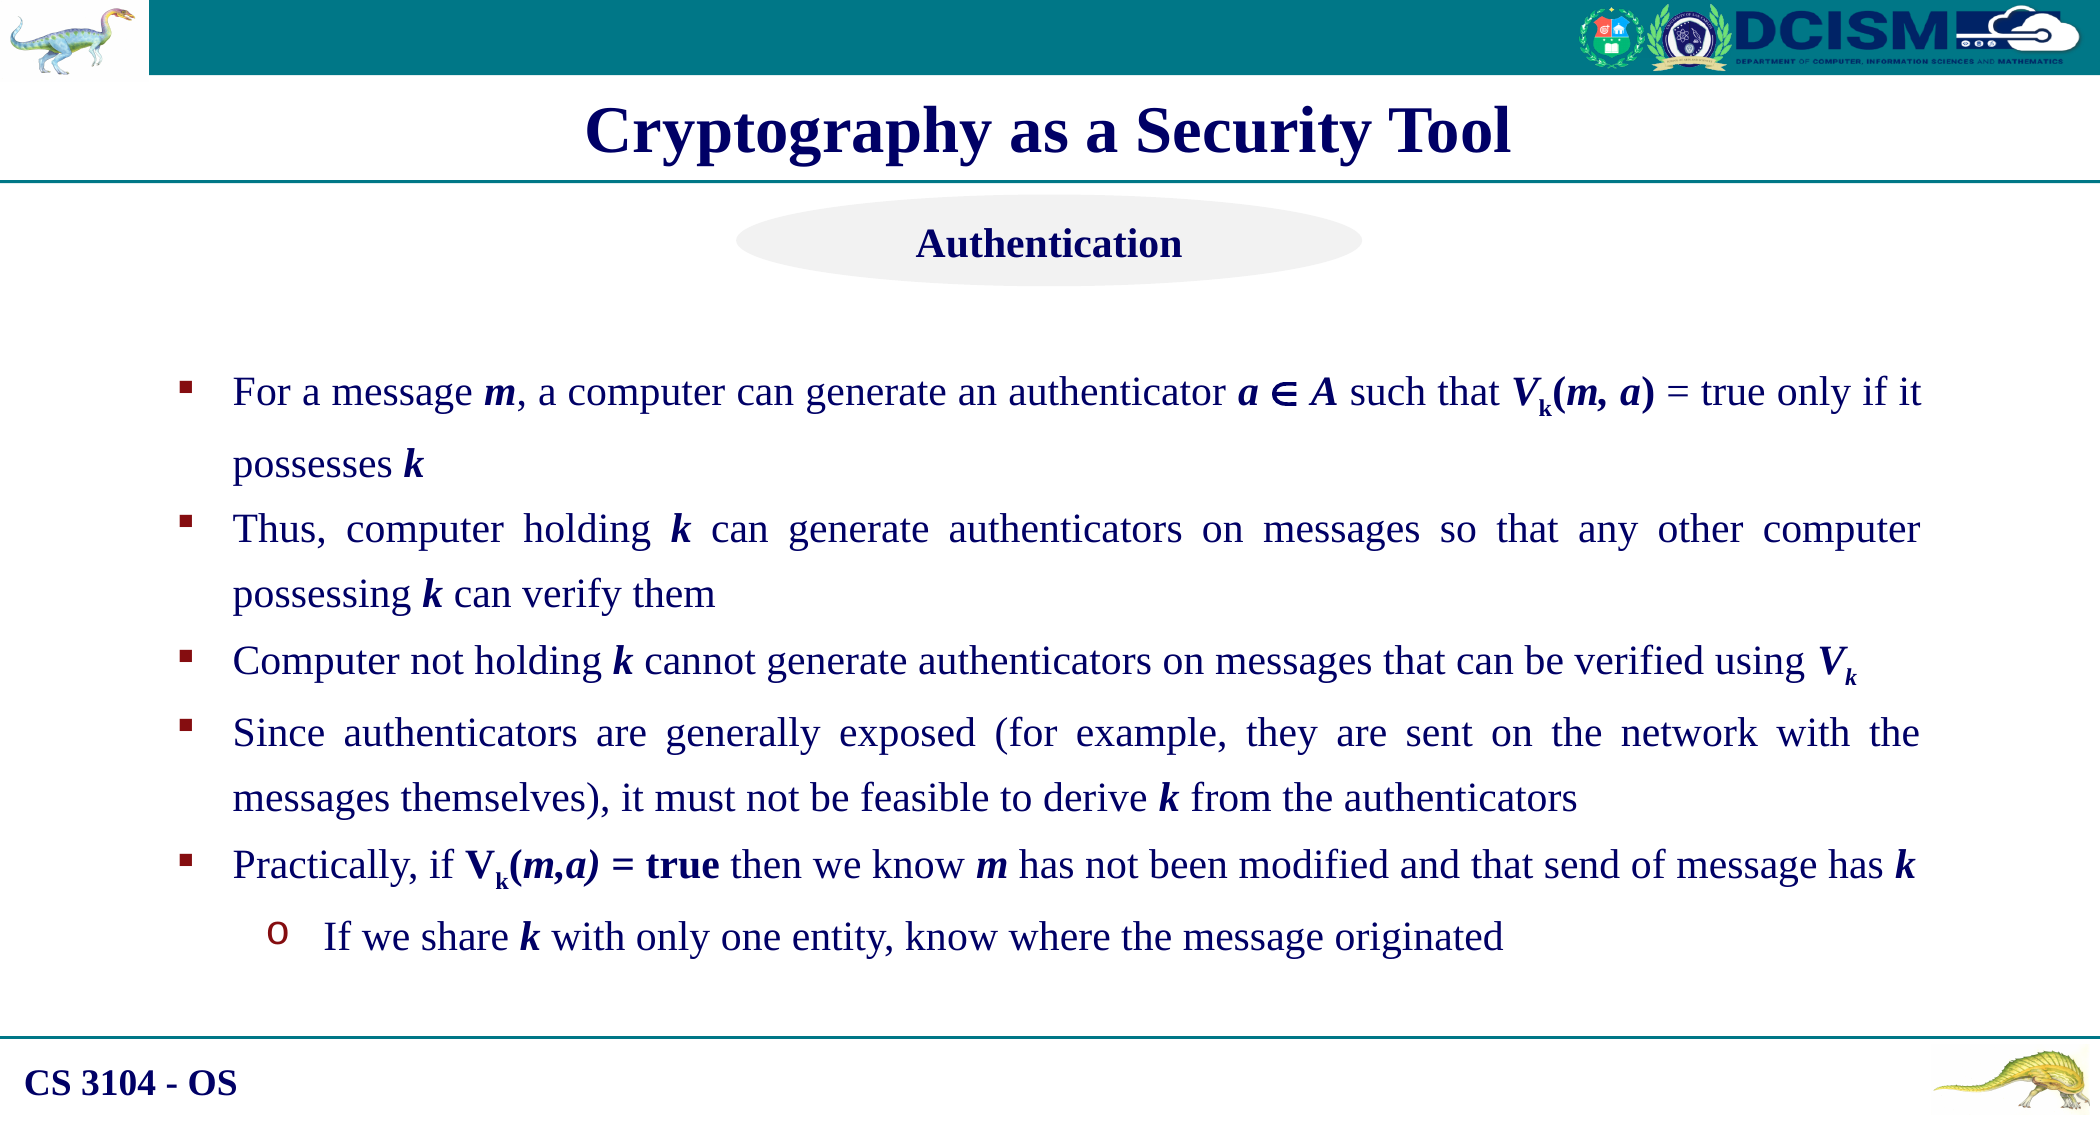

Cryptography as a Security Tool
Authentication
For a message m, a computer can generate an authenticator a ∈ A such that Vk(m, a) = true only if it possesses k
Thus, computer holding k can generate authenticators on messages so that any other computer possessing k can verify them
Computer not holding k cannot generate authenticators on messages that can be verified using Vk
Since authenticators are generally exposed (for example, they are sent on the network with the messages themselves), it must not be feasible to derive k from the authenticators
Practically, if Vk(m,a) = true then we know m has not been modified and that send of message has k
If we share k with only one entity, know where the message originated